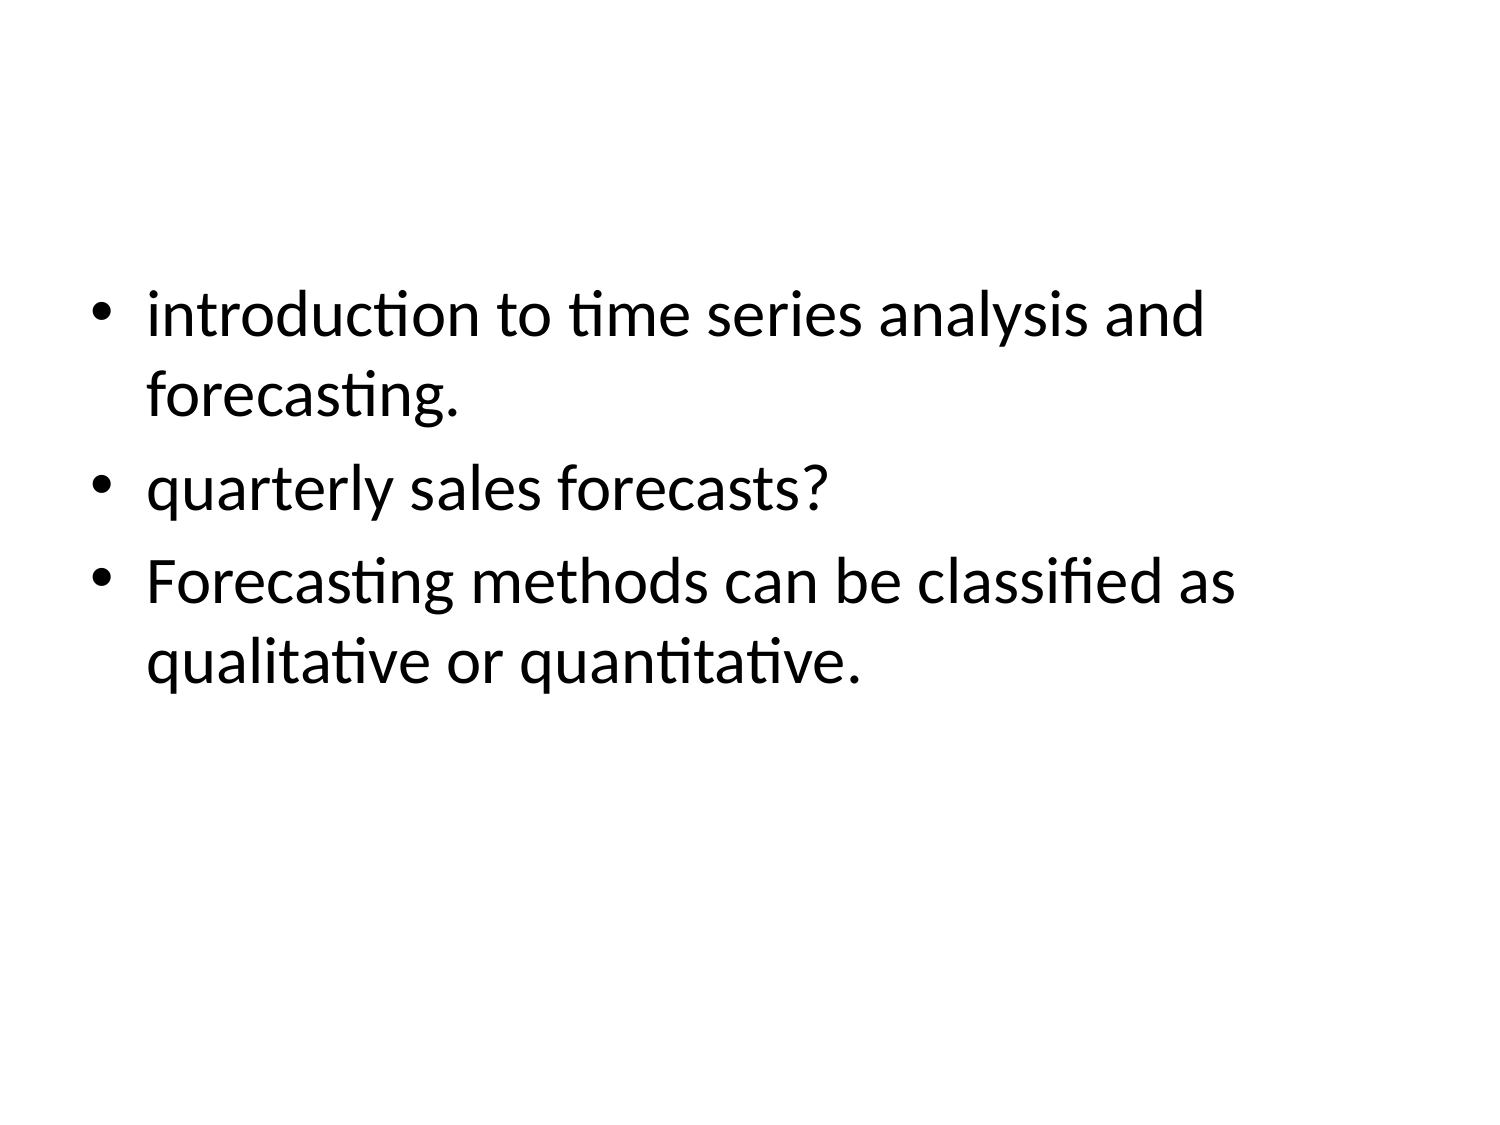

#
introduction to time series analysis and forecasting.
quarterly sales forecasts?
Forecasting methods can be classified as qualitative or quantitative.